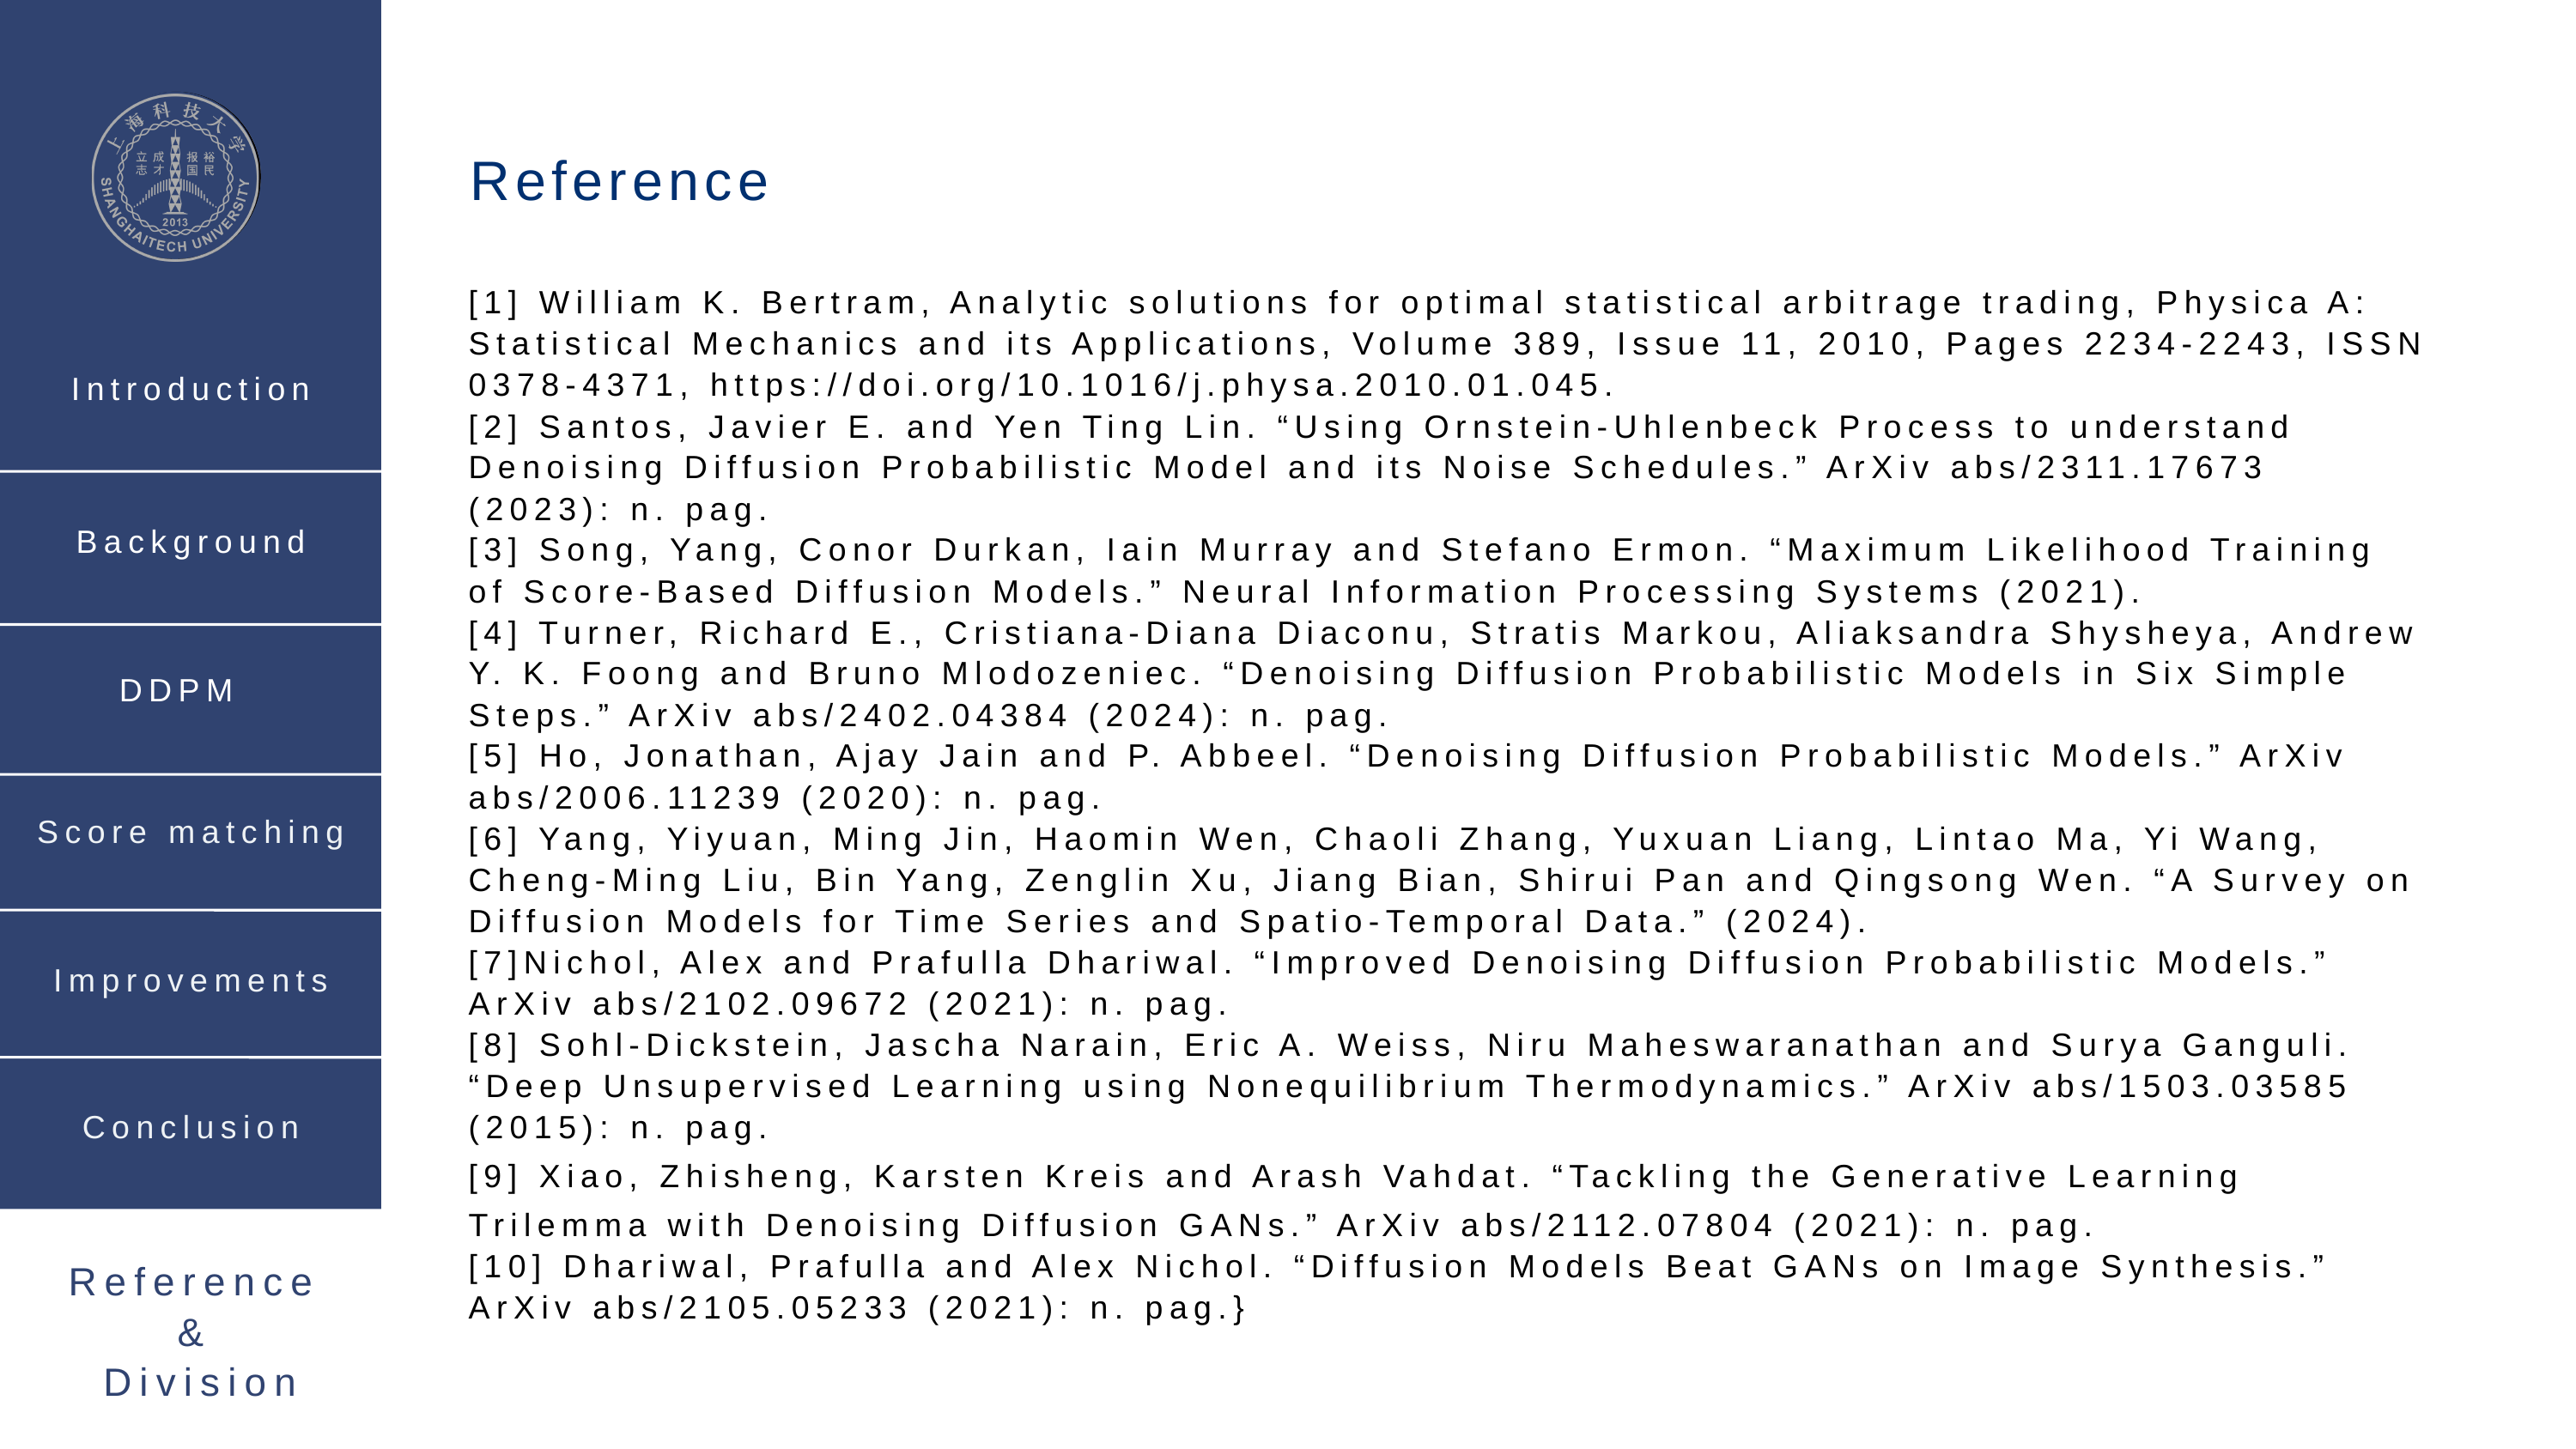

Reference
[1] William K. Bertram, Analytic solutions for optimal statistical arbitrage trading, Physica A: Statistical Mechanics and its Applications, Volume 389, Issue 11, 2010, Pages 2234-2243, ISSN 0378-4371, https://doi.org/10.1016/j.physa.2010.01.045.
[2] Santos, Javier E. and Yen Ting Lin. “Using Ornstein-Uhlenbeck Process to understand Denoising Diffusion Probabilistic Model and its Noise Schedules.” ArXiv abs/2311.17673 (2023): n. pag.
[3] Song, Yang, Conor Durkan, Iain Murray and Stefano Ermon. “Maximum Likelihood Training of Score-Based Diffusion Models.” Neural Information Processing Systems (2021).
[4] Turner, Richard E., Cristiana-Diana Diaconu, Stratis Markou, Aliaksandra Shysheya, Andrew Y. K. Foong and Bruno Mlodozeniec. “Denoising Diffusion Probabilistic Models in Six Simple Steps.” ArXiv abs/2402.04384 (2024): n. pag.
[5] Ho, Jonathan, Ajay Jain and P. Abbeel. “Denoising Diffusion Probabilistic Models.” ArXiv abs/2006.11239 (2020): n. pag.
[6] Yang, Yiyuan, Ming Jin, Haomin Wen, Chaoli Zhang, Yuxuan Liang, Lintao Ma, Yi Wang, Cheng-Ming Liu, Bin Yang, Zenglin Xu, Jiang Bian, Shirui Pan and Qingsong Wen. “A Survey on Diffusion Models for Time Series and Spatio-Temporal Data.” (2024).
[7]Nichol, Alex and Prafulla Dhariwal. “Improved Denoising Diffusion Probabilistic Models.” ArXiv abs/2102.09672 (2021): n. pag.
[8] Sohl-Dickstein, Jascha Narain, Eric A. Weiss, Niru Maheswaranathan and Surya Ganguli. “Deep Unsupervised Learning using Nonequilibrium Thermodynamics.” ArXiv abs/1503.03585 (2015): n. pag.
[9] Xiao, Zhisheng, Karsten Kreis and Arash Vahdat. “Tackling the Generative Learning Trilemma with Denoising Diffusion GANs.” ArXiv abs/2112.07804 (2021): n. pag.
[10] Dhariwal, Prafulla and Alex Nichol. “Diffusion Models Beat GANs on Image Synthesis.” ArXiv abs/2105.05233 (2021): n. pag.}
Introduction

Background

DDPM

Score matching

Improvements

Conclusion

Reference
&
 Division